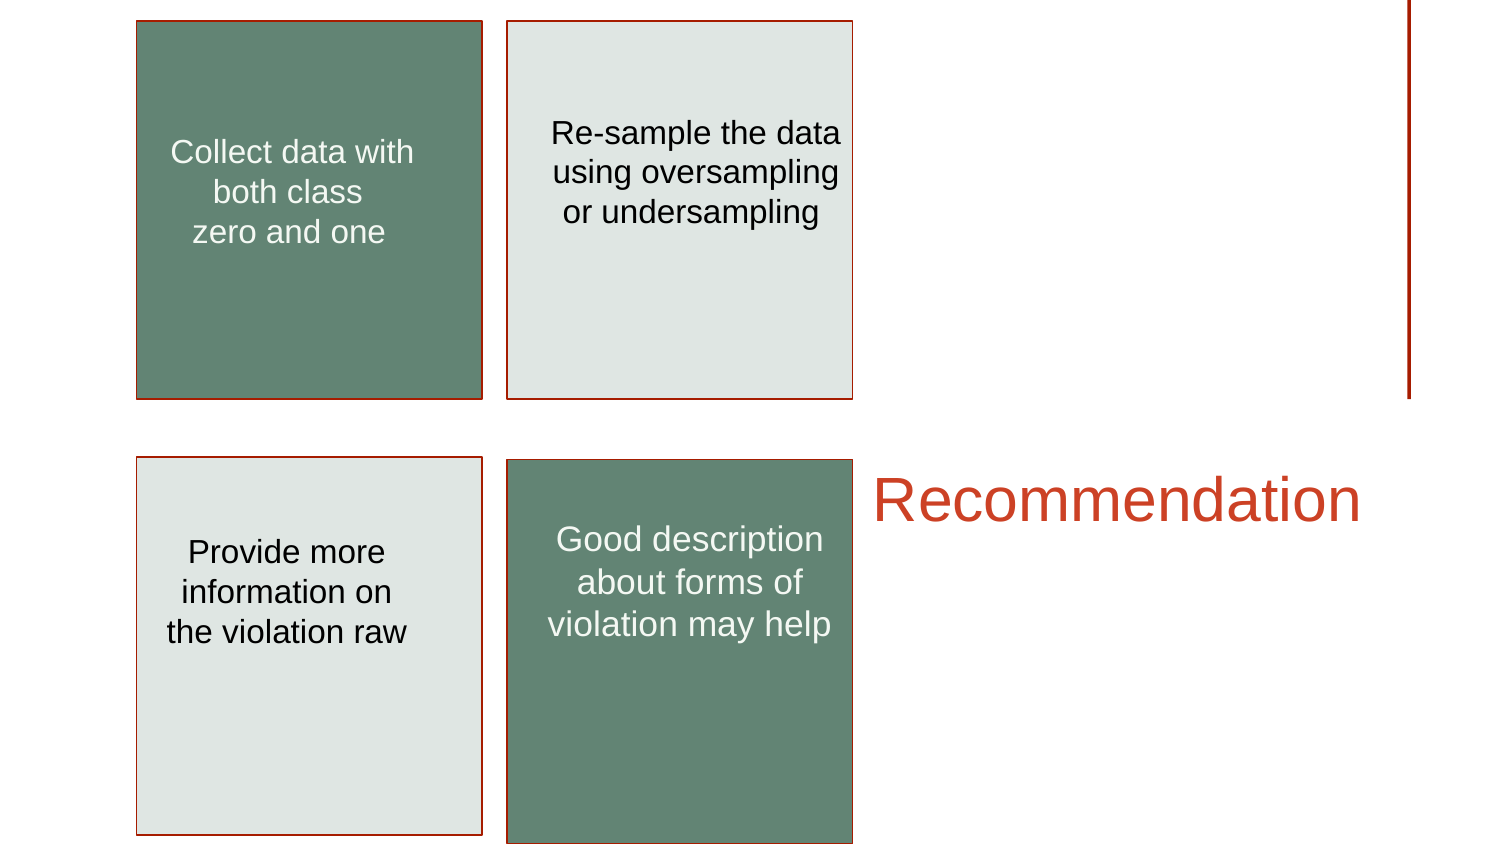

Re-sample the data using oversampling or undersampling
Collect data with both class
zero and one

Recommendation

Good description about forms of violation may help
Provide more information on the violation raw